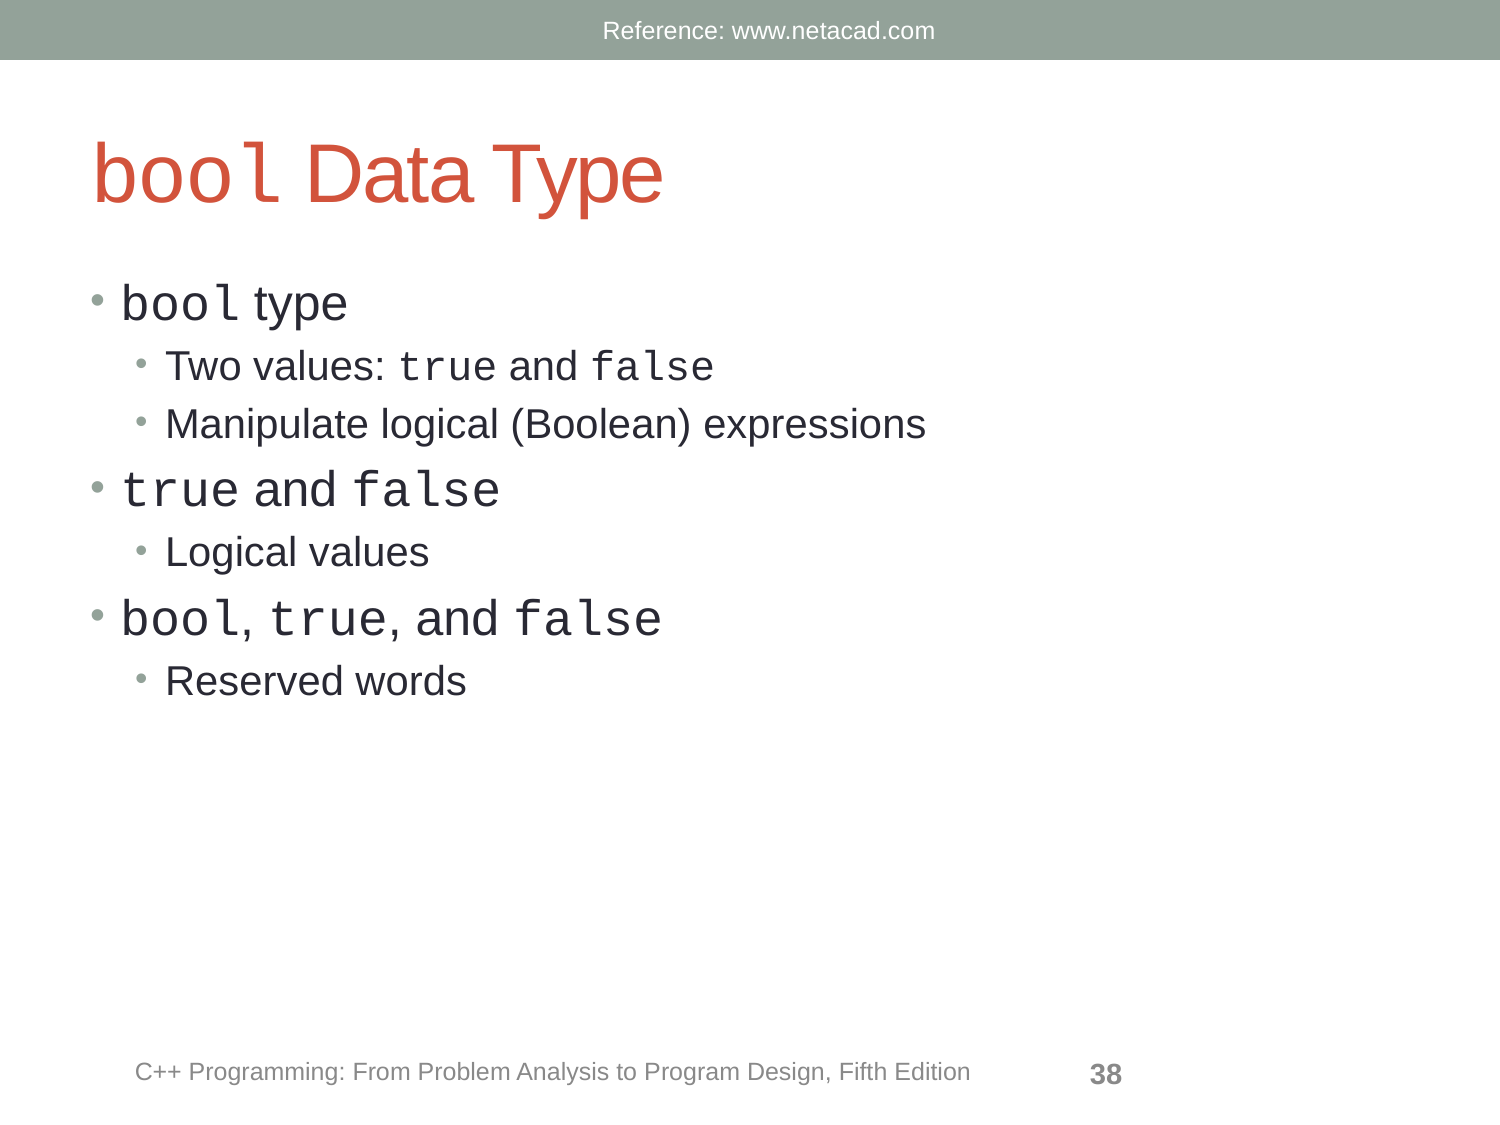

bool Data Type
bool type
Two values: true and false
Manipulate logical (Boolean) expressions
true and false
Logical values
bool, true, and false
Reserved words

Reference: www.netacad.com
C++ Programming: From Problem Analysis to Program Design, Fifth Edition
38